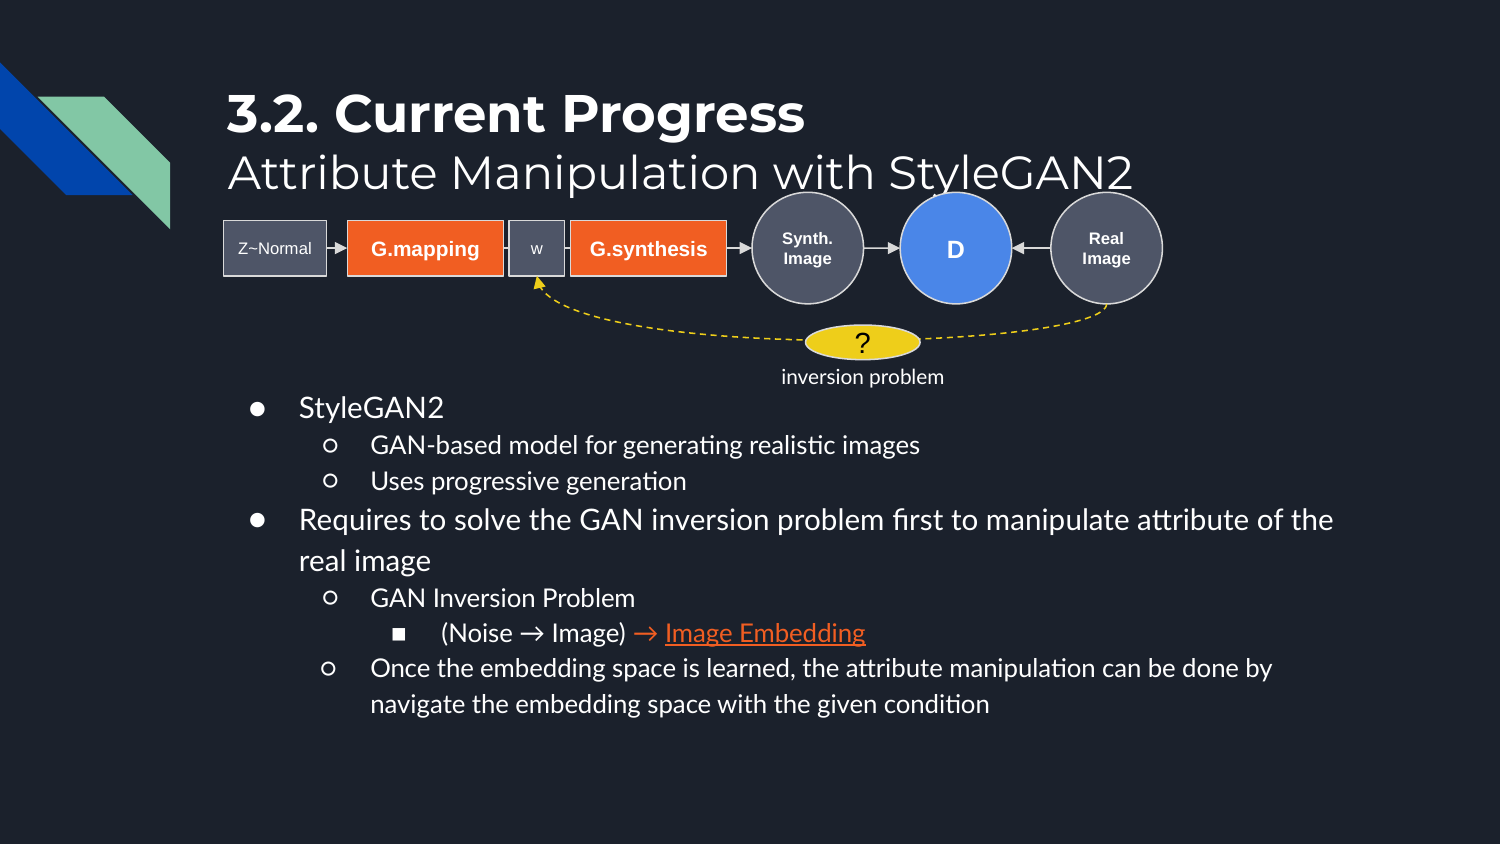

# 3.2. Current Progress
Attribute Manipulation with StyleGAN2

Synth. Image
D
Real Image
Z~Normal
G.mapping
w
G.synthesis
?
inversion problem
StyleGAN2
GAN-based model for generating realistic images
Uses progressive generation
Requires to solve the GAN inversion problem first to manipulate attribute of the real image
GAN Inversion Problem
(Noise → Image) → Image Embedding
Once the embedding space is learned, the attribute manipulation can be done by navigate the embedding space with the given condition